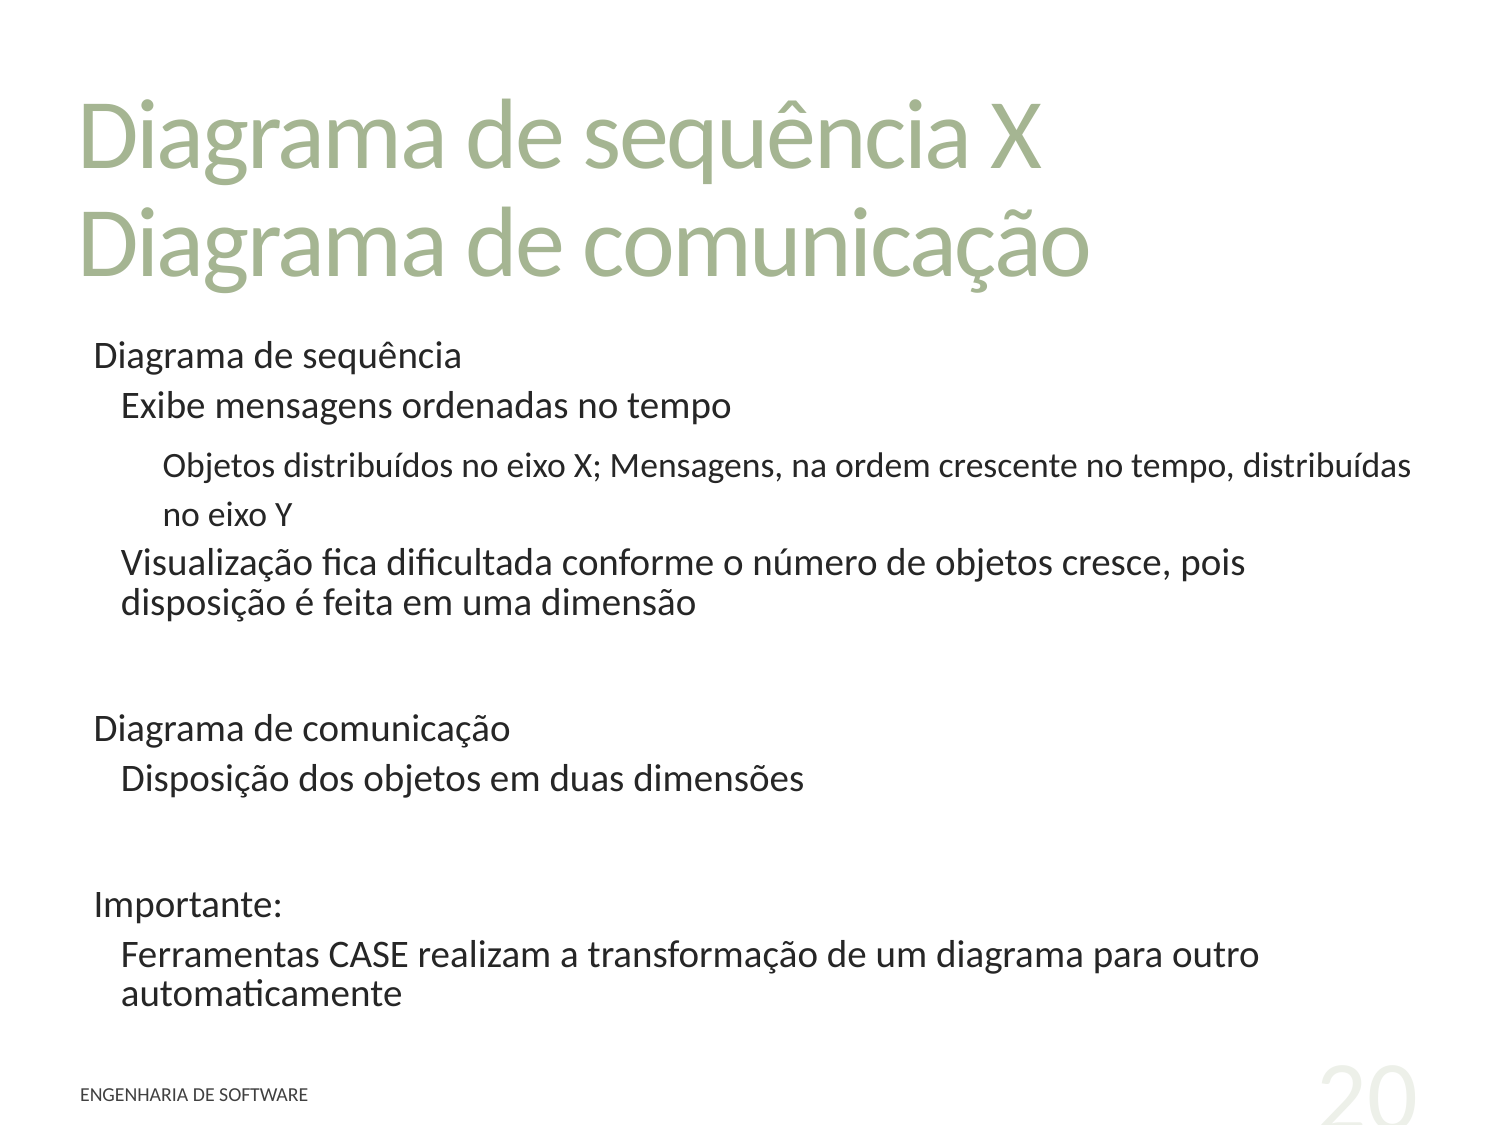

# Diagrama de sequência X Diagrama de comunicação
Diagrama de sequência
Exibe mensagens ordenadas no tempo
Objetos distribuídos no eixo X; Mensagens, na ordem crescente no tempo, distribuídas no eixo Y
Visualização fica dificultada conforme o número de objetos cresce, pois  disposição é feita em uma dimensão

Diagrama de comunicação
Disposição dos objetos em duas dimensões

Importante:
Ferramentas CASE realizam a transformação de um diagrama para outro automaticamente
20
Engenharia de Software